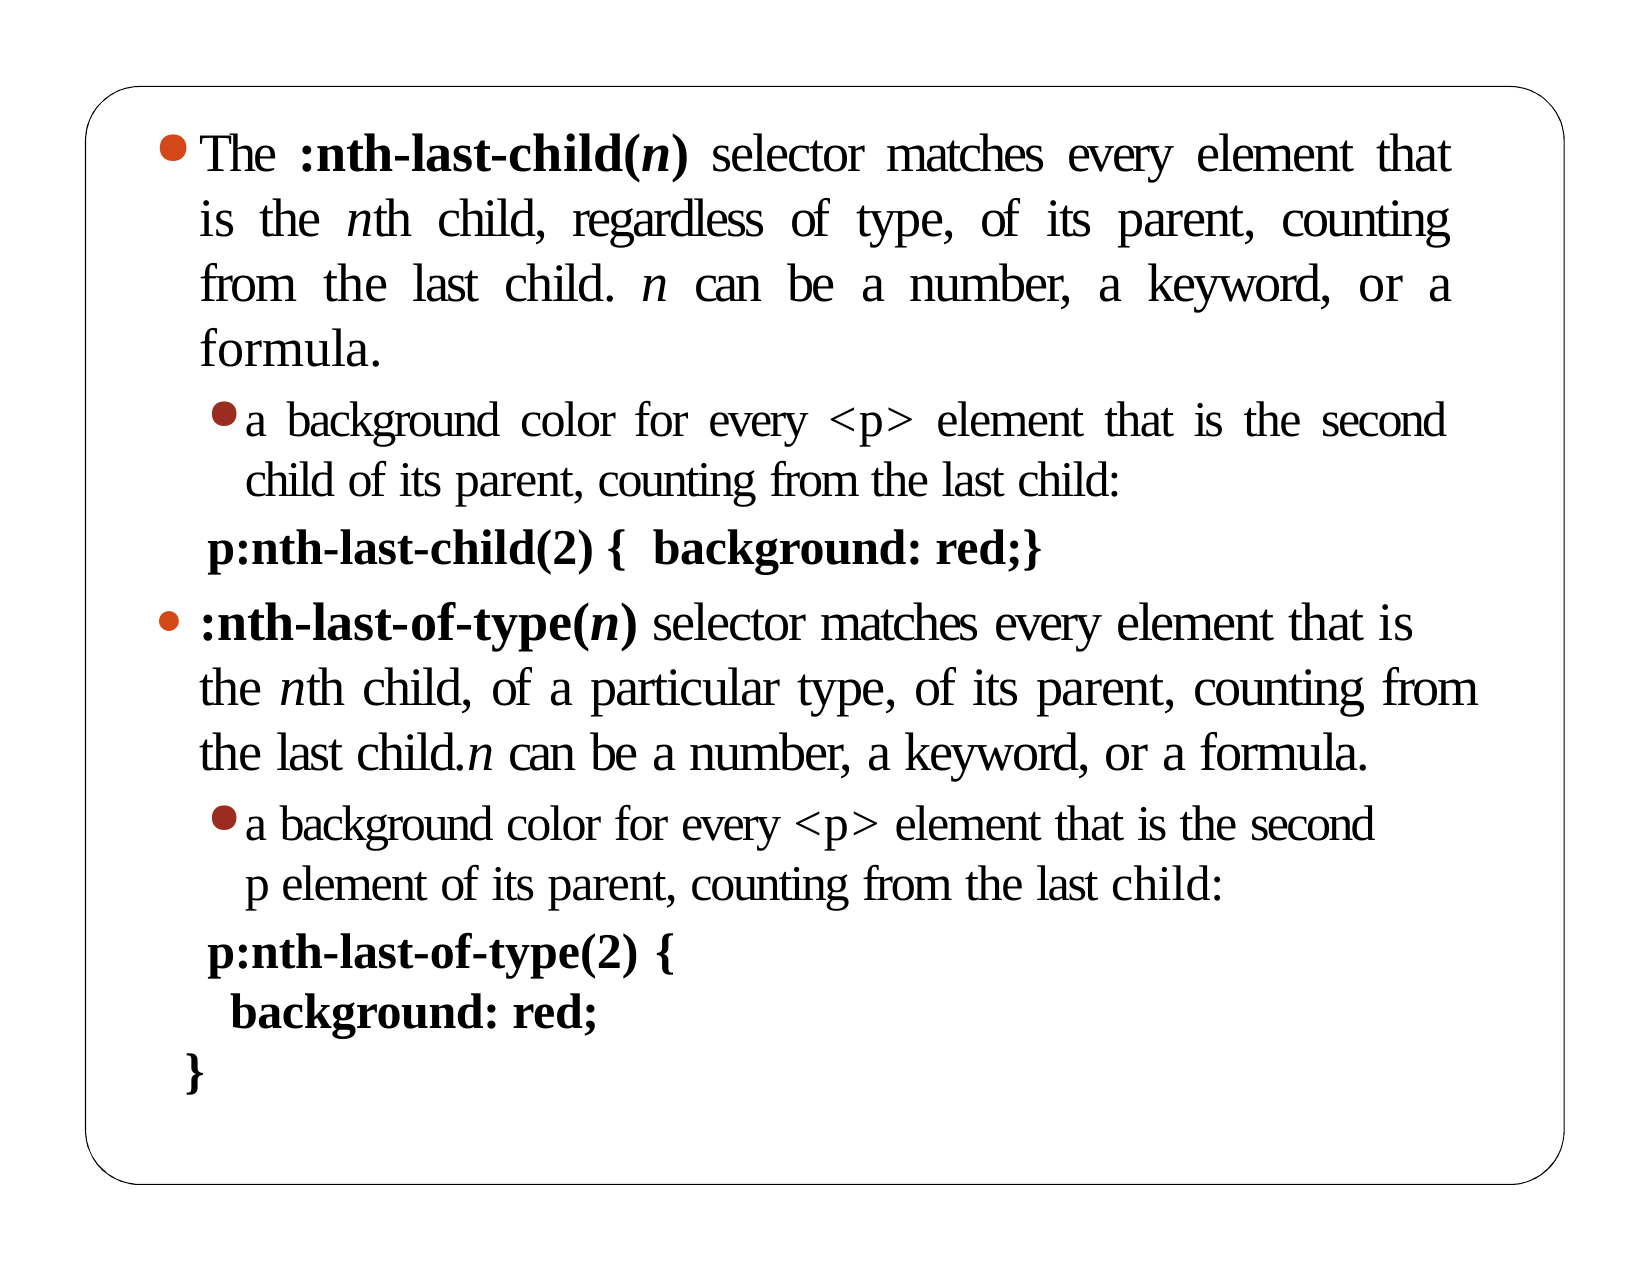

The :nth-last-child(n) selector matches every element that is the nth child, regardless of type, of its parent, counting from the last child. n can be a number, a keyword, or a formula.
a background color for every <p> element that is the second child of its parent, counting from the last child:
p:nth-last-child(2) {  background: red;}
:nth-last-of-type(n) selector matches every element that is
the nth child, of a particular type, of its parent, counting from the last child.n can be a number, a keyword, or a formula.
a background color for every <p> element that is the second p element of its parent, counting from the last child:
p:nth-last-of-type(2) { background: red;
}
73
60